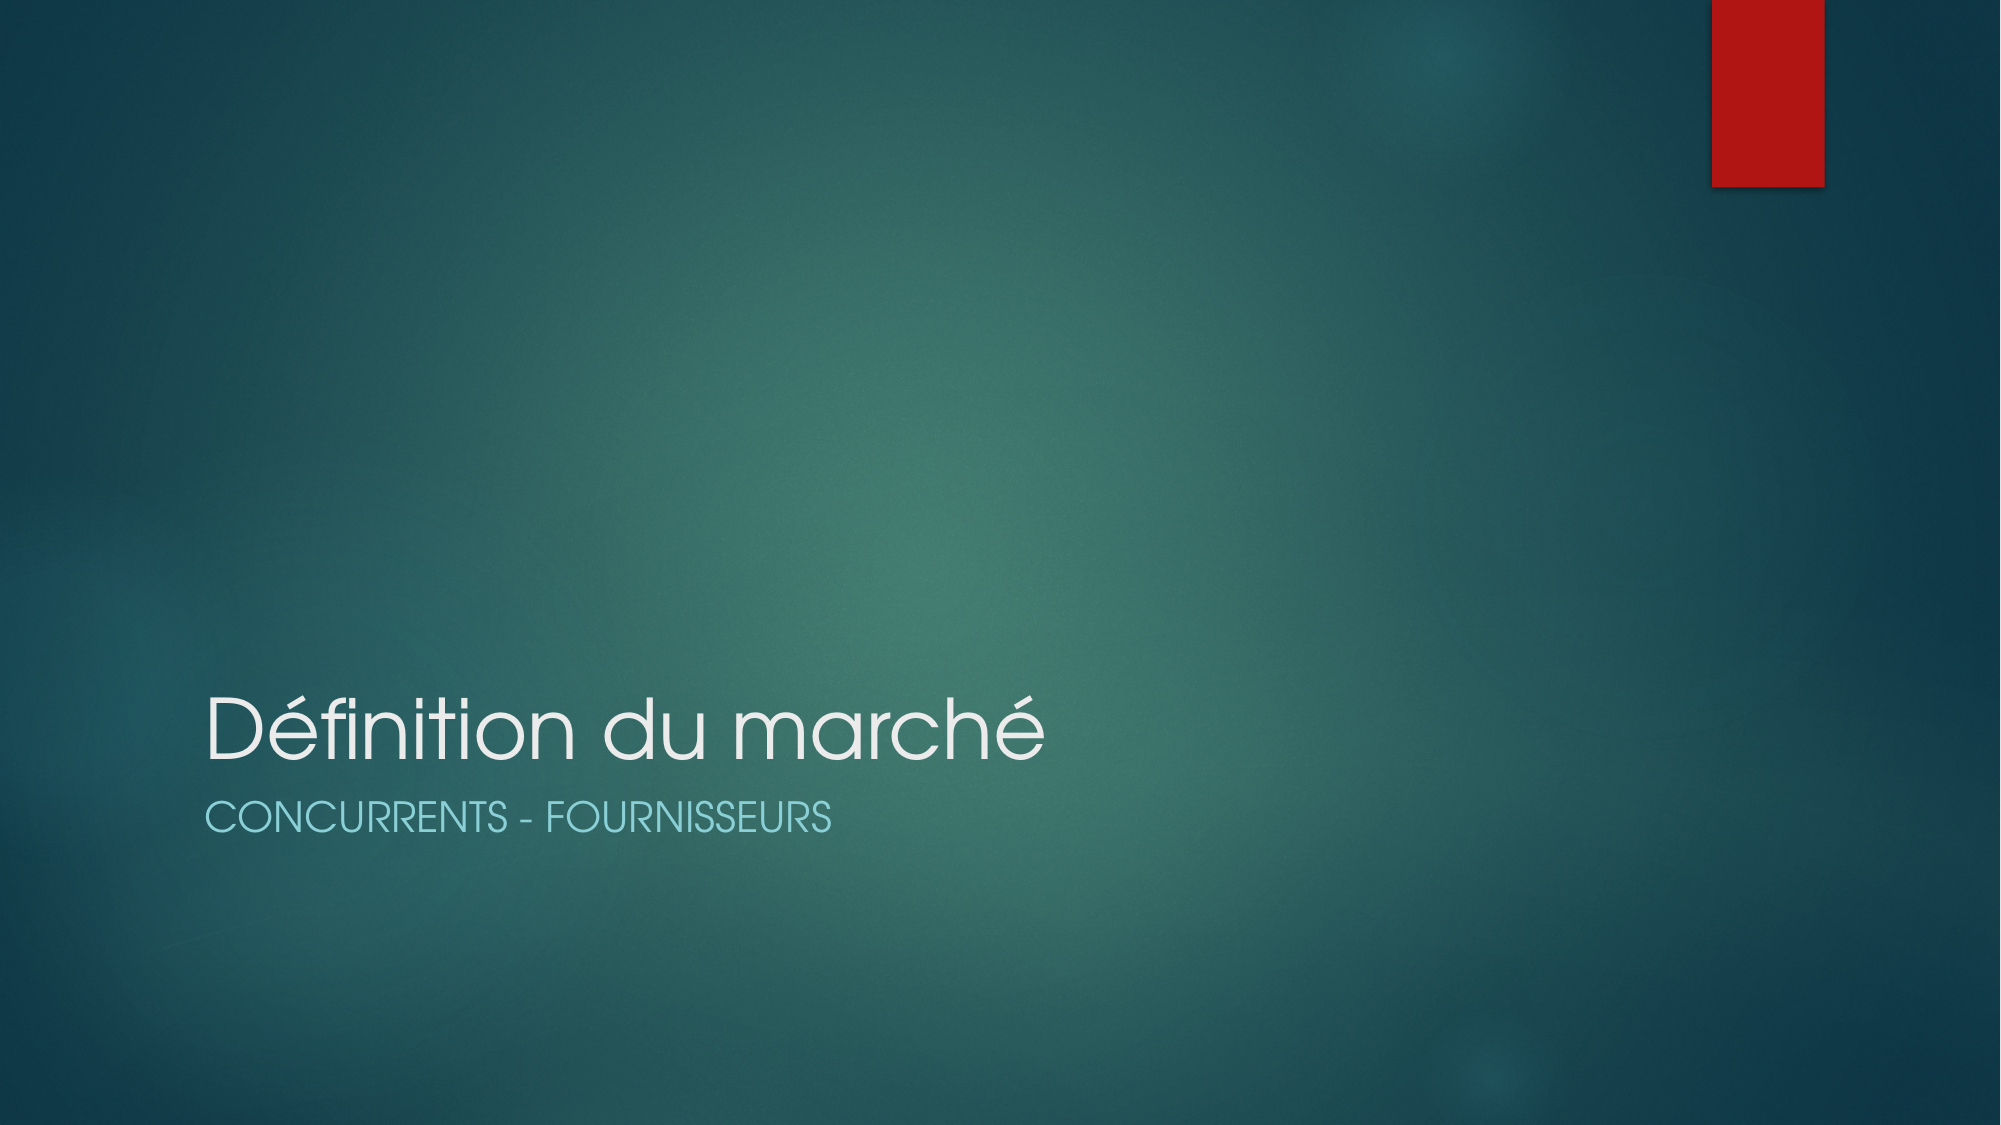

# Définition du marché
Concurrents - Fournisseurs